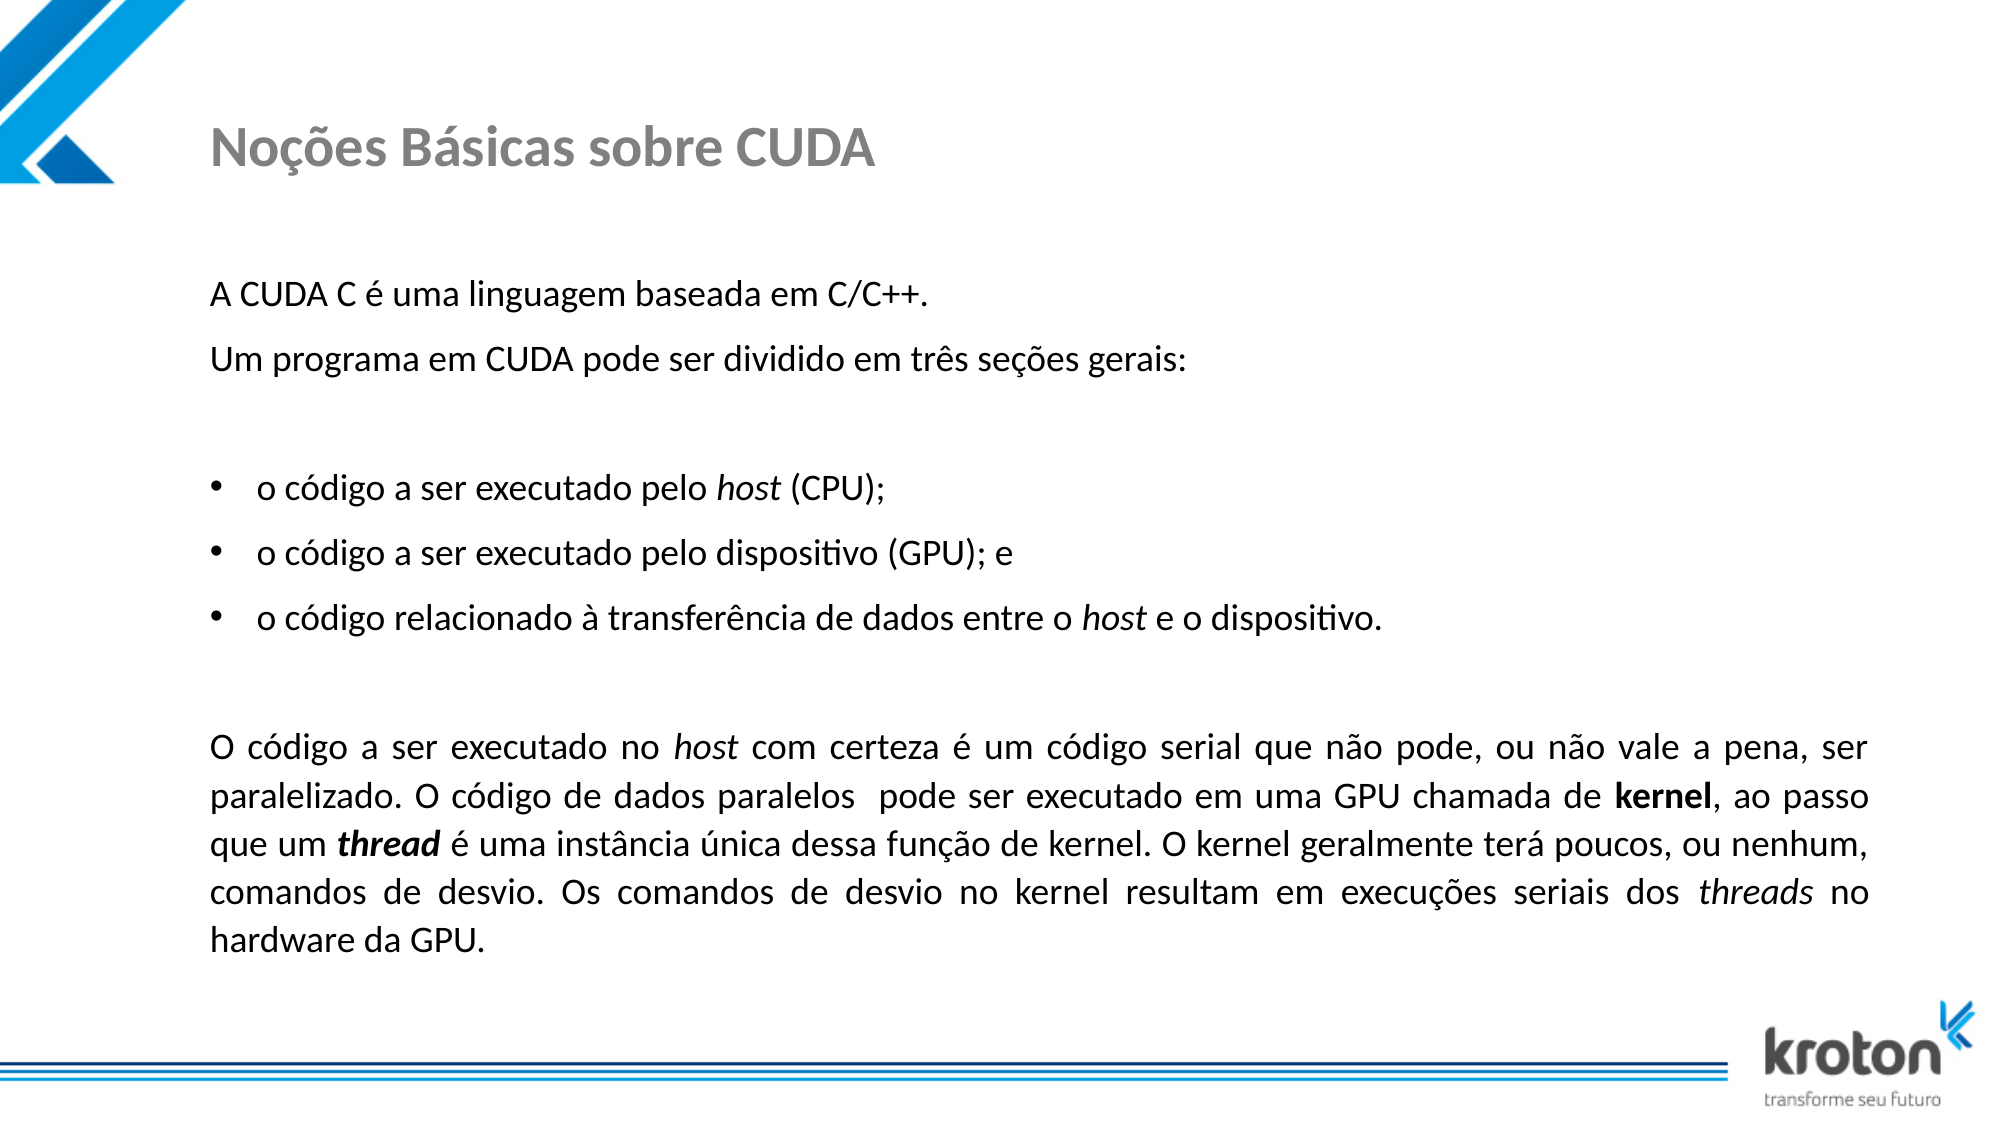

# Noções Básicas sobre CUDA
A CUDA C é uma linguagem baseada em C/C++.
Um programa em CUDA pode ser dividido em três seções gerais:

o código a ser executado pelo host (CPU);
o código a ser executado pelo dispositivo (GPU); e
o código relacionado à transferência de dados entre o host e o dispositivo.

O código a ser executado no host com certeza é um código serial que não pode, ou não vale a pena, ser paralelizado. O código de dados paralelos  pode ser executado em uma GPU chamada de kernel, ao passo que um thread é uma instância única dessa função de kernel. O kernel geralmente terá poucos, ou nenhum, comandos de desvio. Os comandos de desvio no kernel resultam em execuções seriais dos threads no hardware da GPU.